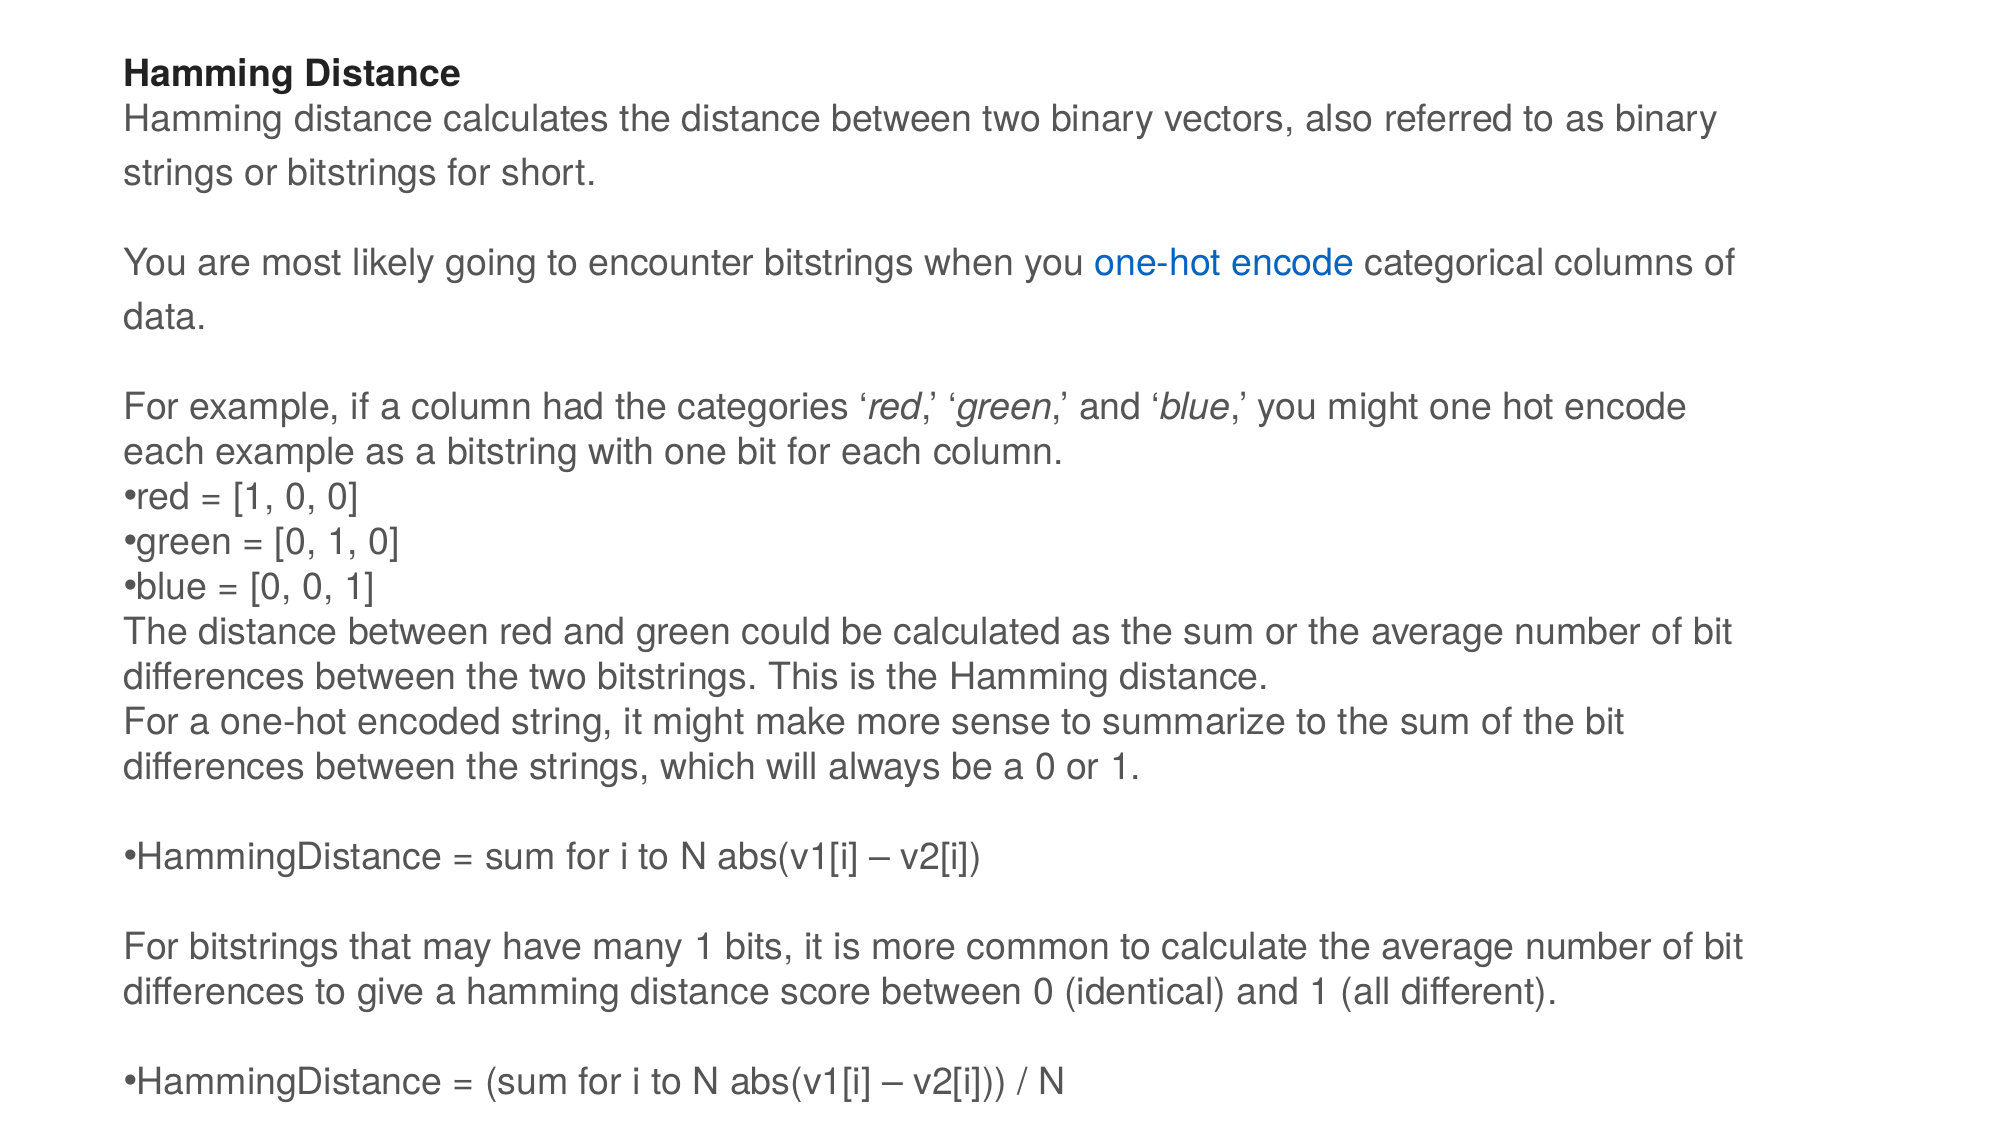

Hamming Distance
Hamming distance calculates the distance between two binary vectors, also referred to as binary strings or bitstrings for short.

You are most likely going to encounter bitstrings when you one-hot encode categorical columns of data.

For example, if a column had the categories ‘red,’ ‘green,’ and ‘blue,’ you might one hot encode each example as a bitstring with one bit for each column.
red = [1, 0, 0]
green = [0, 1, 0]
blue = [0, 0, 1]
The distance between red and green could be calculated as the sum or the average number of bit differences between the two bitstrings. This is the Hamming distance.
For a one-hot encoded string, it might make more sense to summarize to the sum of the bit differences between the strings, which will always be a 0 or 1.

HammingDistance = sum for i to N abs(v1[i] – v2[i])

For bitstrings that may have many 1 bits, it is more common to calculate the average number of bit differences to give a hamming distance score between 0 (identical) and 1 (all different).

HammingDistance = (sum for i to N abs(v1[i] – v2[i])) / N